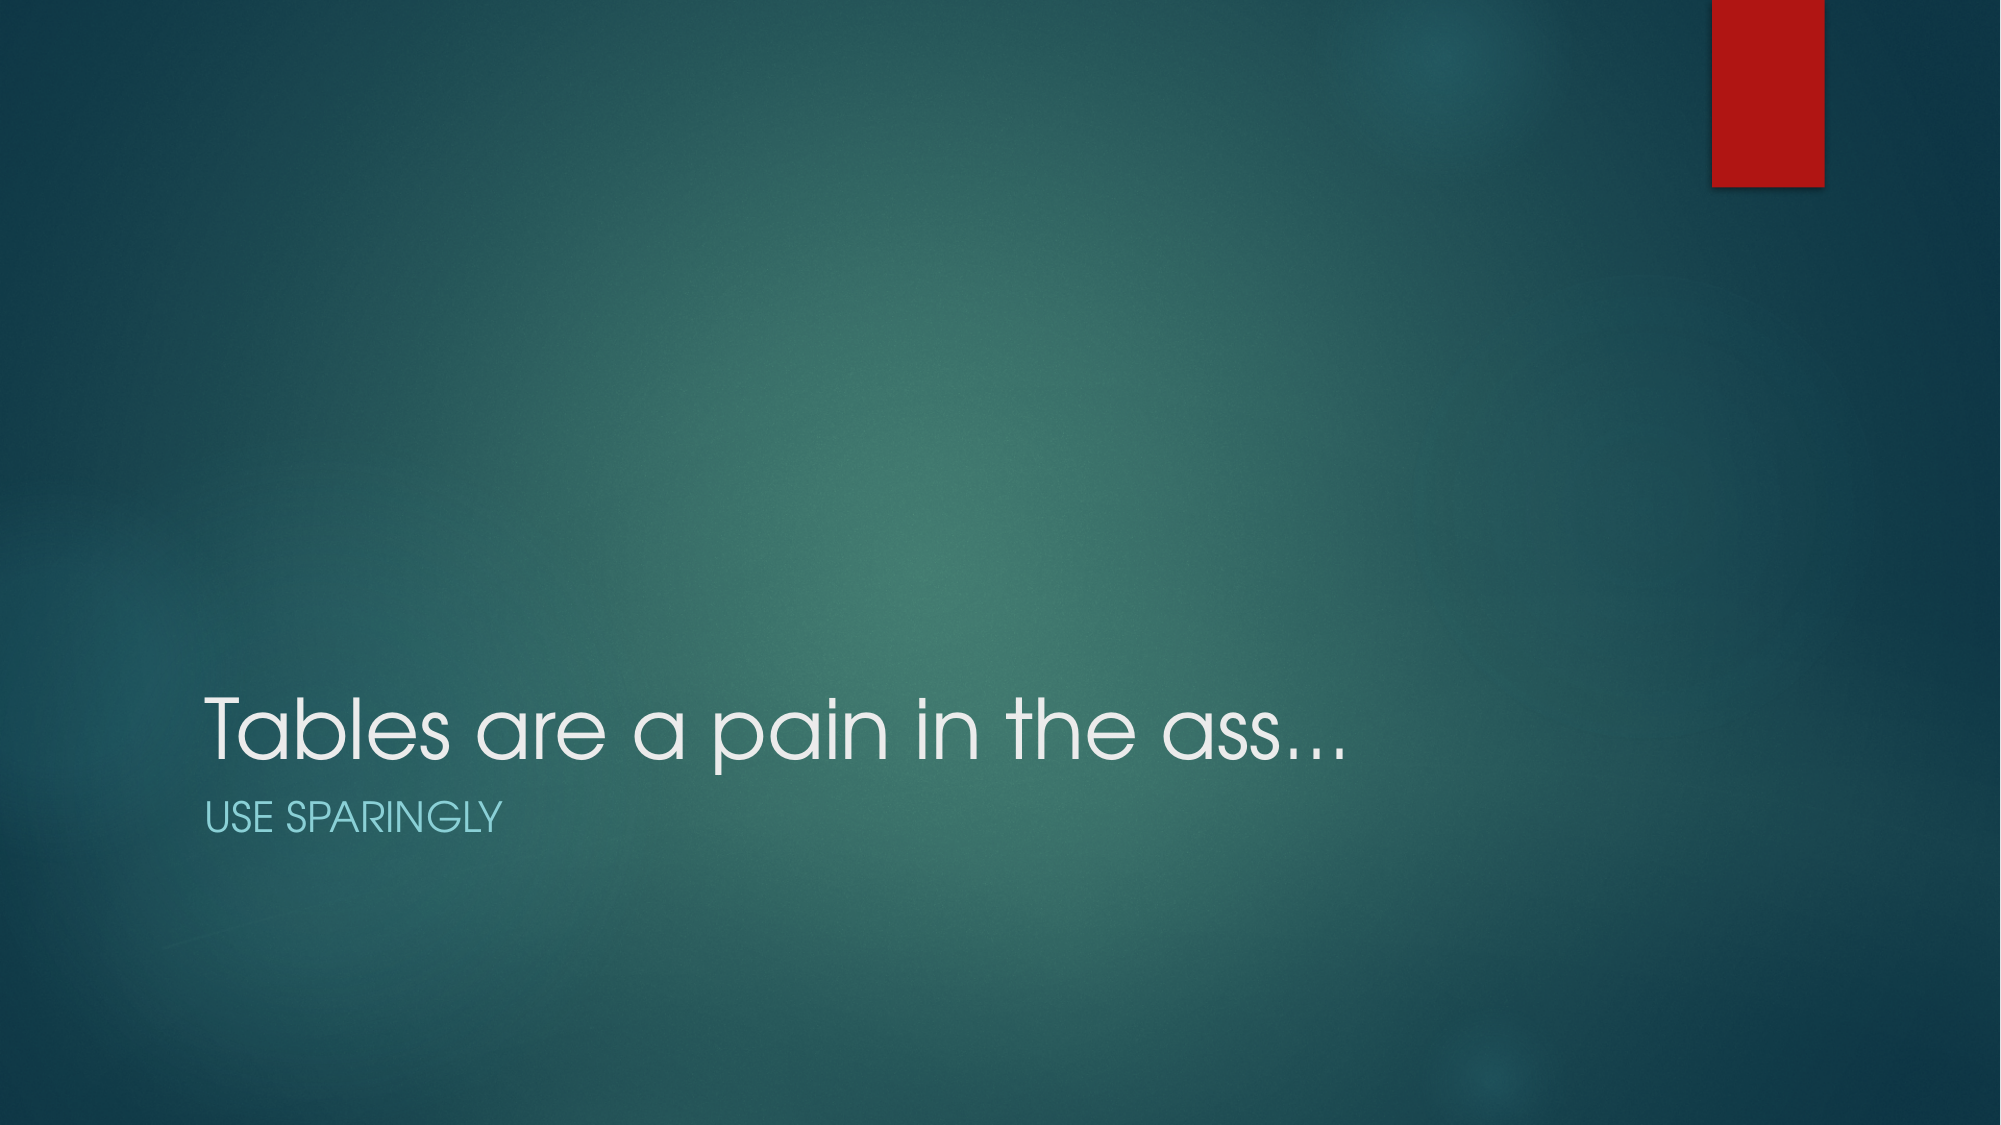

# Tables are a pain in the ass...
Use sparingly